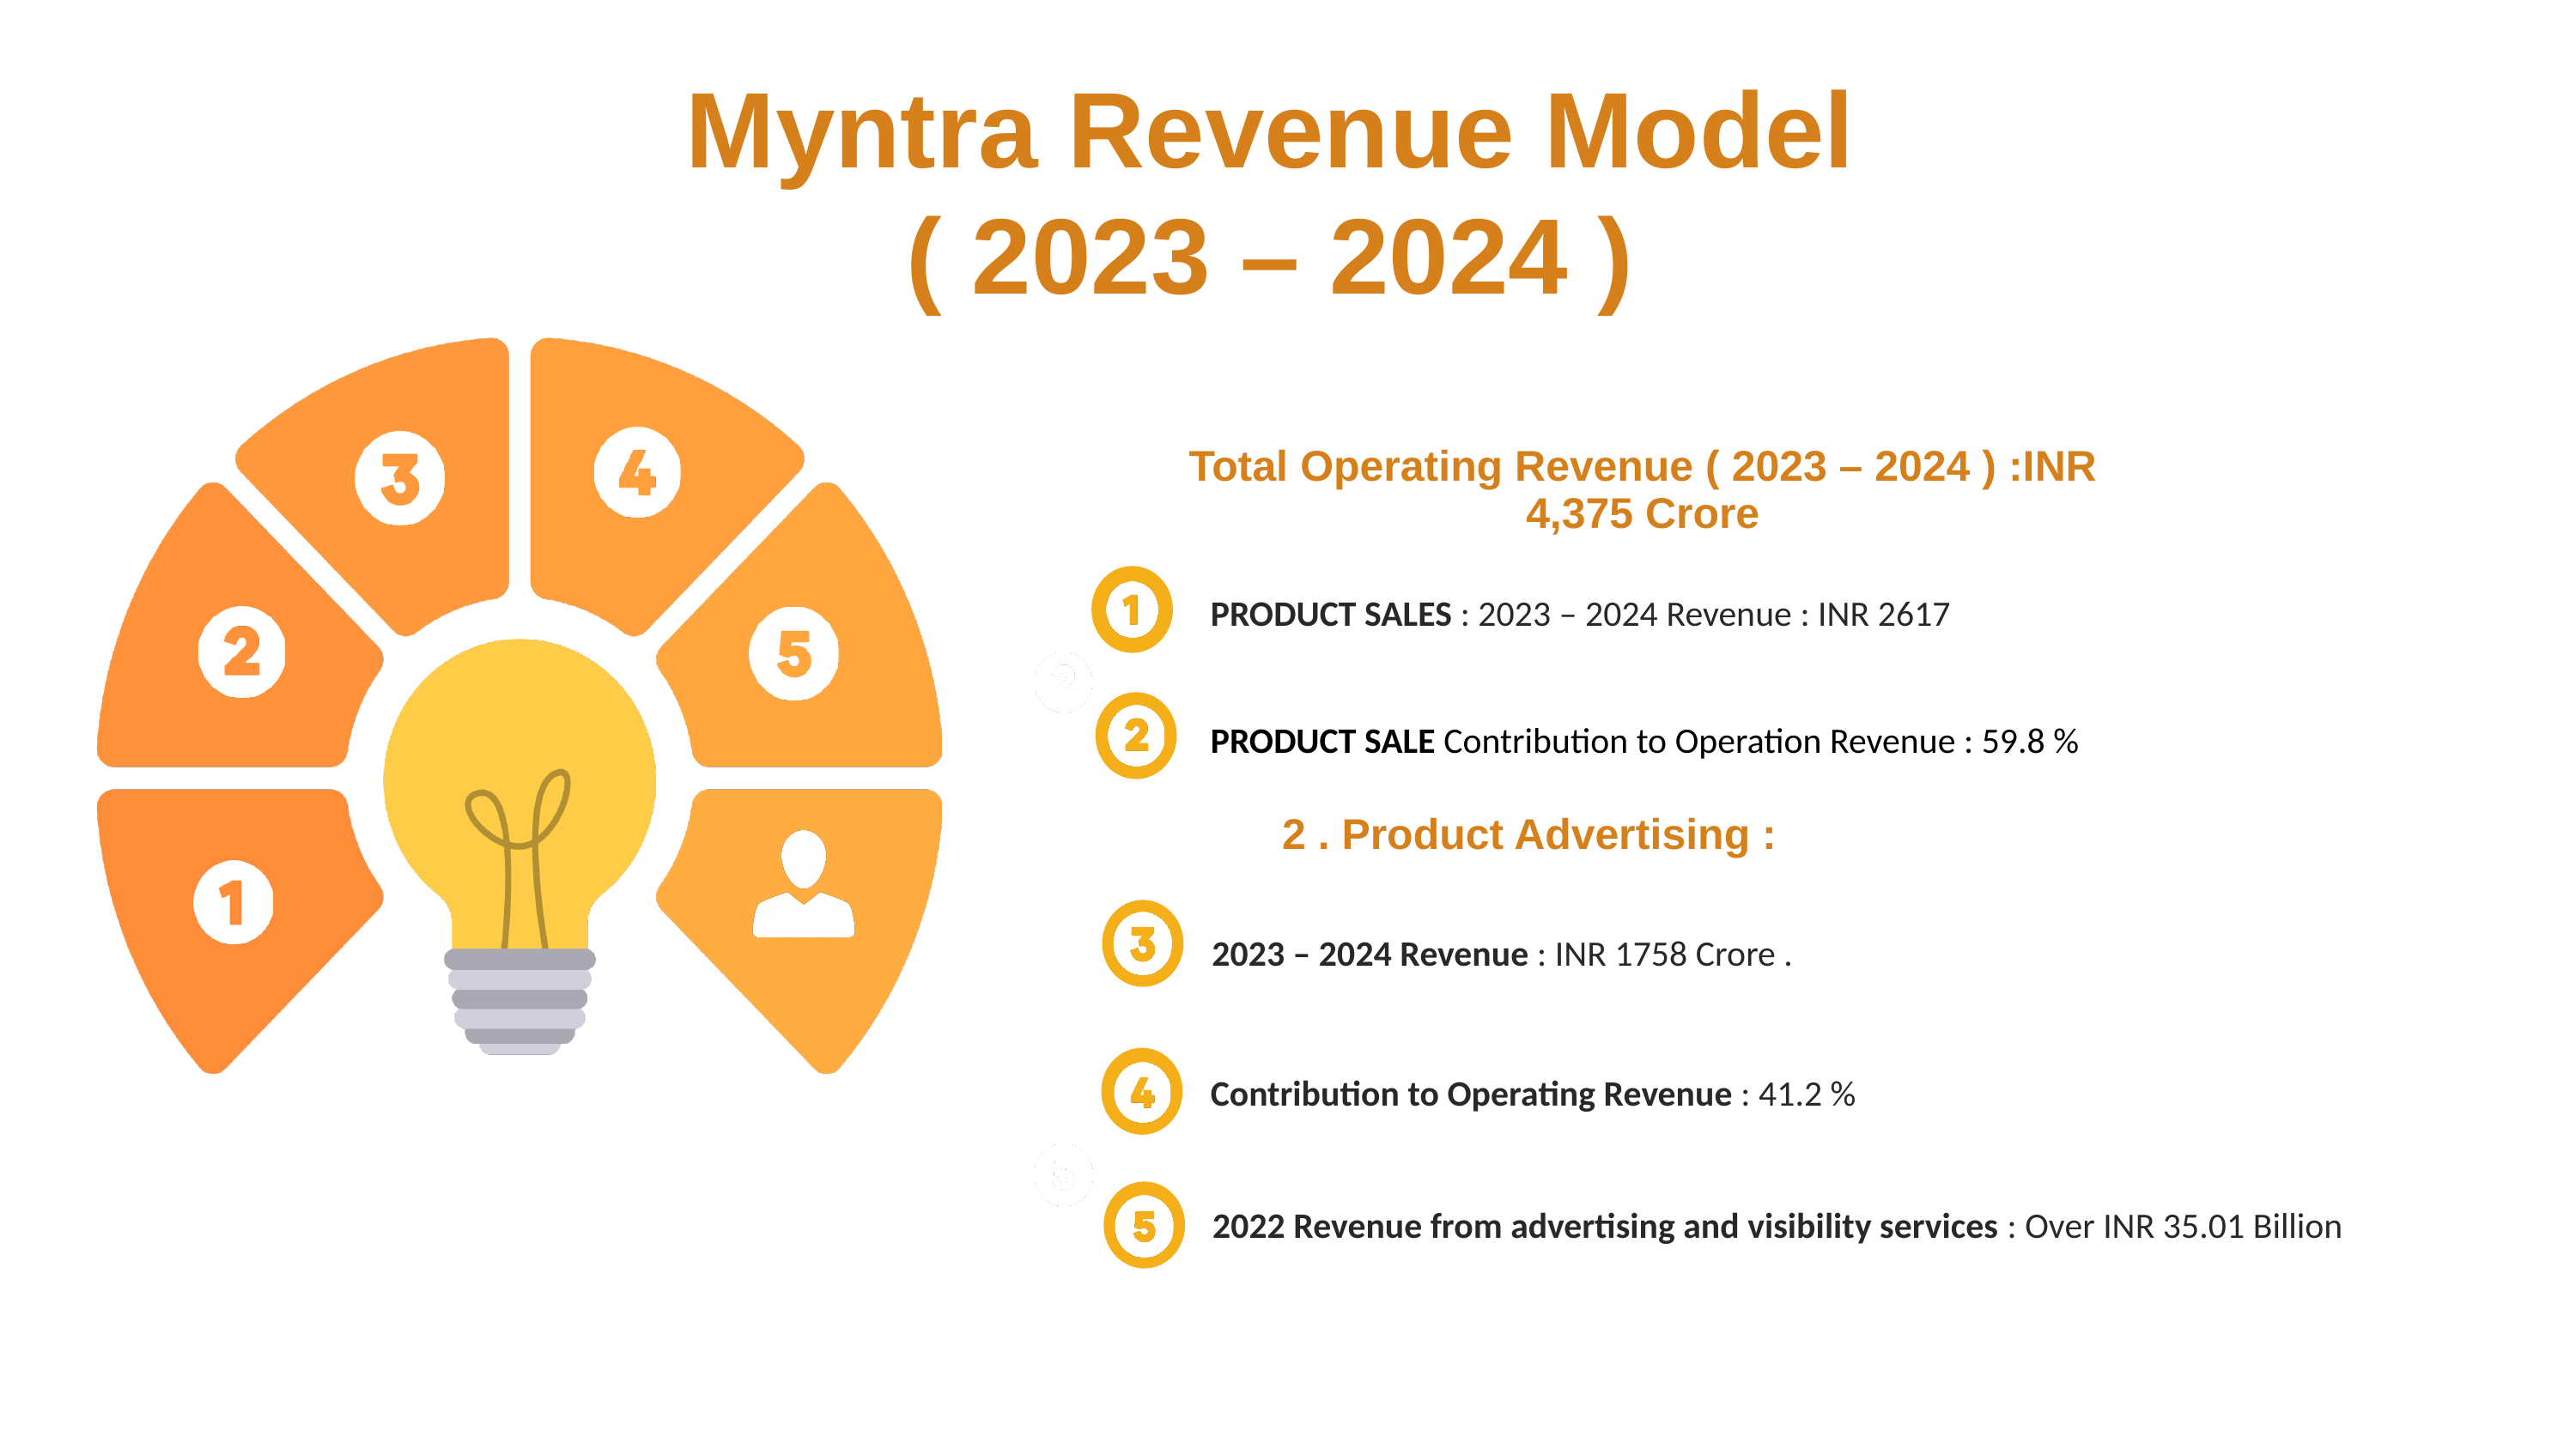

Myntra Revenue Model
( 2023 – 2024 )

Total Operating Revenue ( 2023 – 2024 ) :INR 4,375 Crore

PRODUCT SALES : 2023 – 2024 Revenue : INR 2617

PRODUCT SALE Contribution to Operation Revenue : 59.8 %
2 . Product Advertising :

2023 – 2024 Revenue : INR 1758 Crore .

Contribution to Operating Revenue : 41.2 %

2022 Revenue from advertising and visibility services : Over INR 35.01 Billion